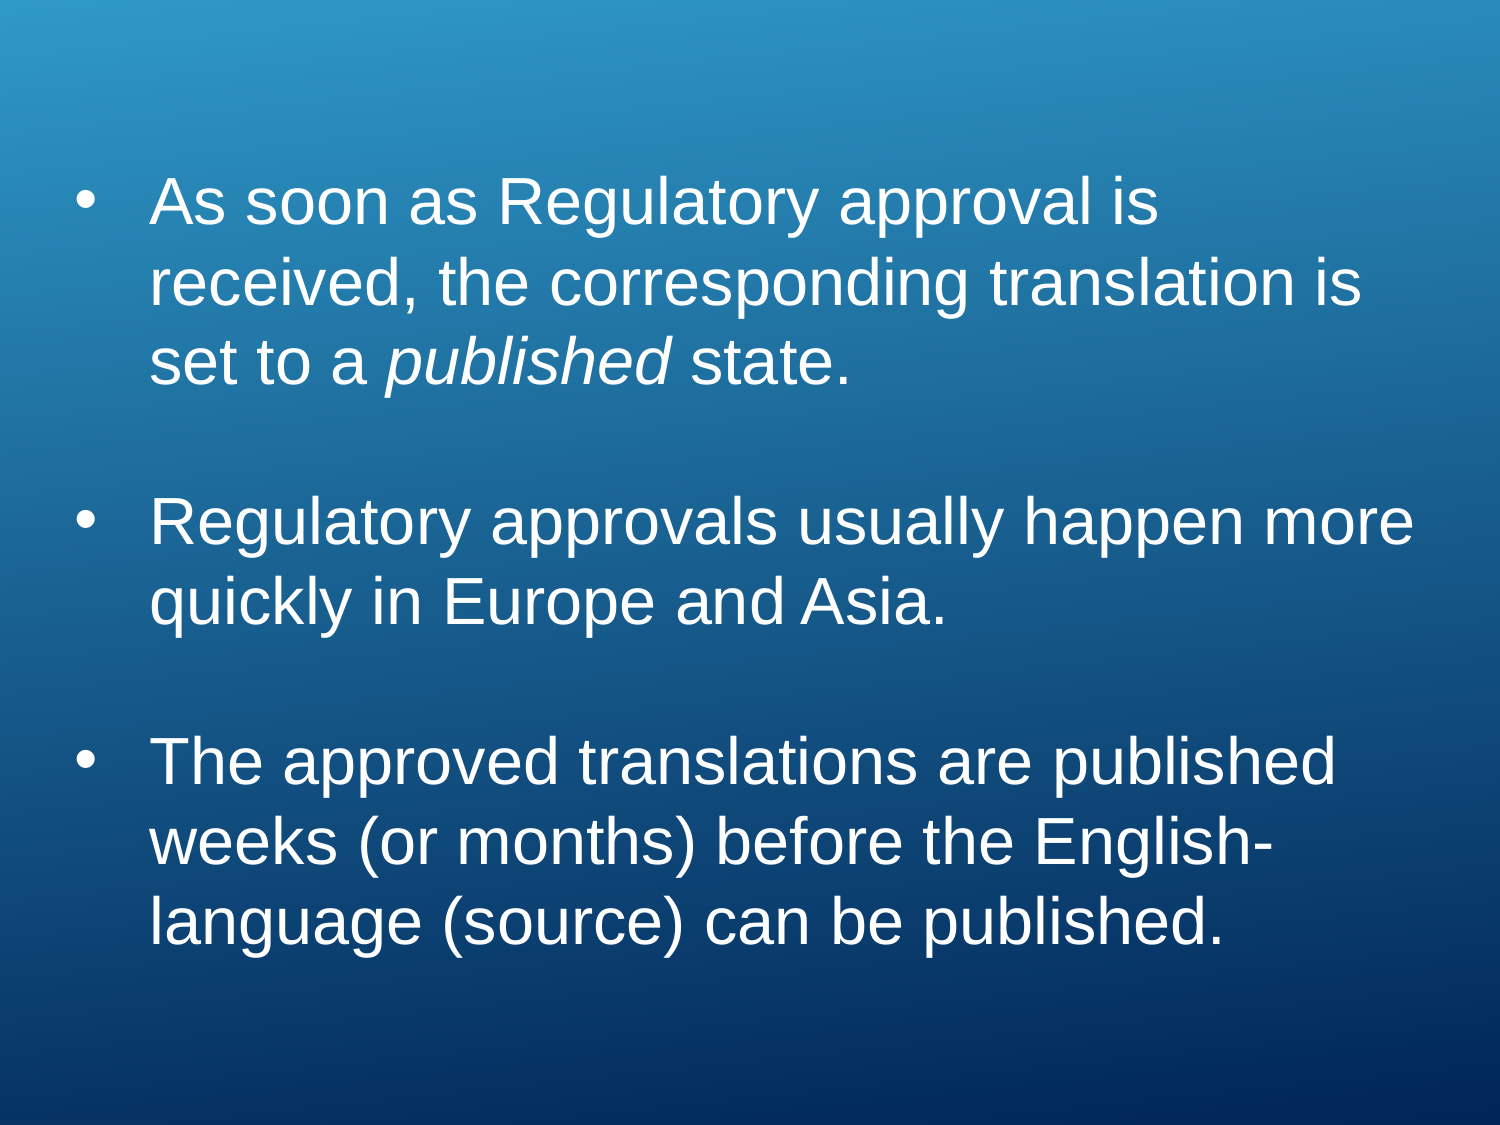

As soon as Regulatory approval is received, the corresponding translation is set to a published state.

Regulatory approvals usually happen more quickly in Europe and Asia.

The approved translations are published weeks (or months) before the English-language (source) can be published.